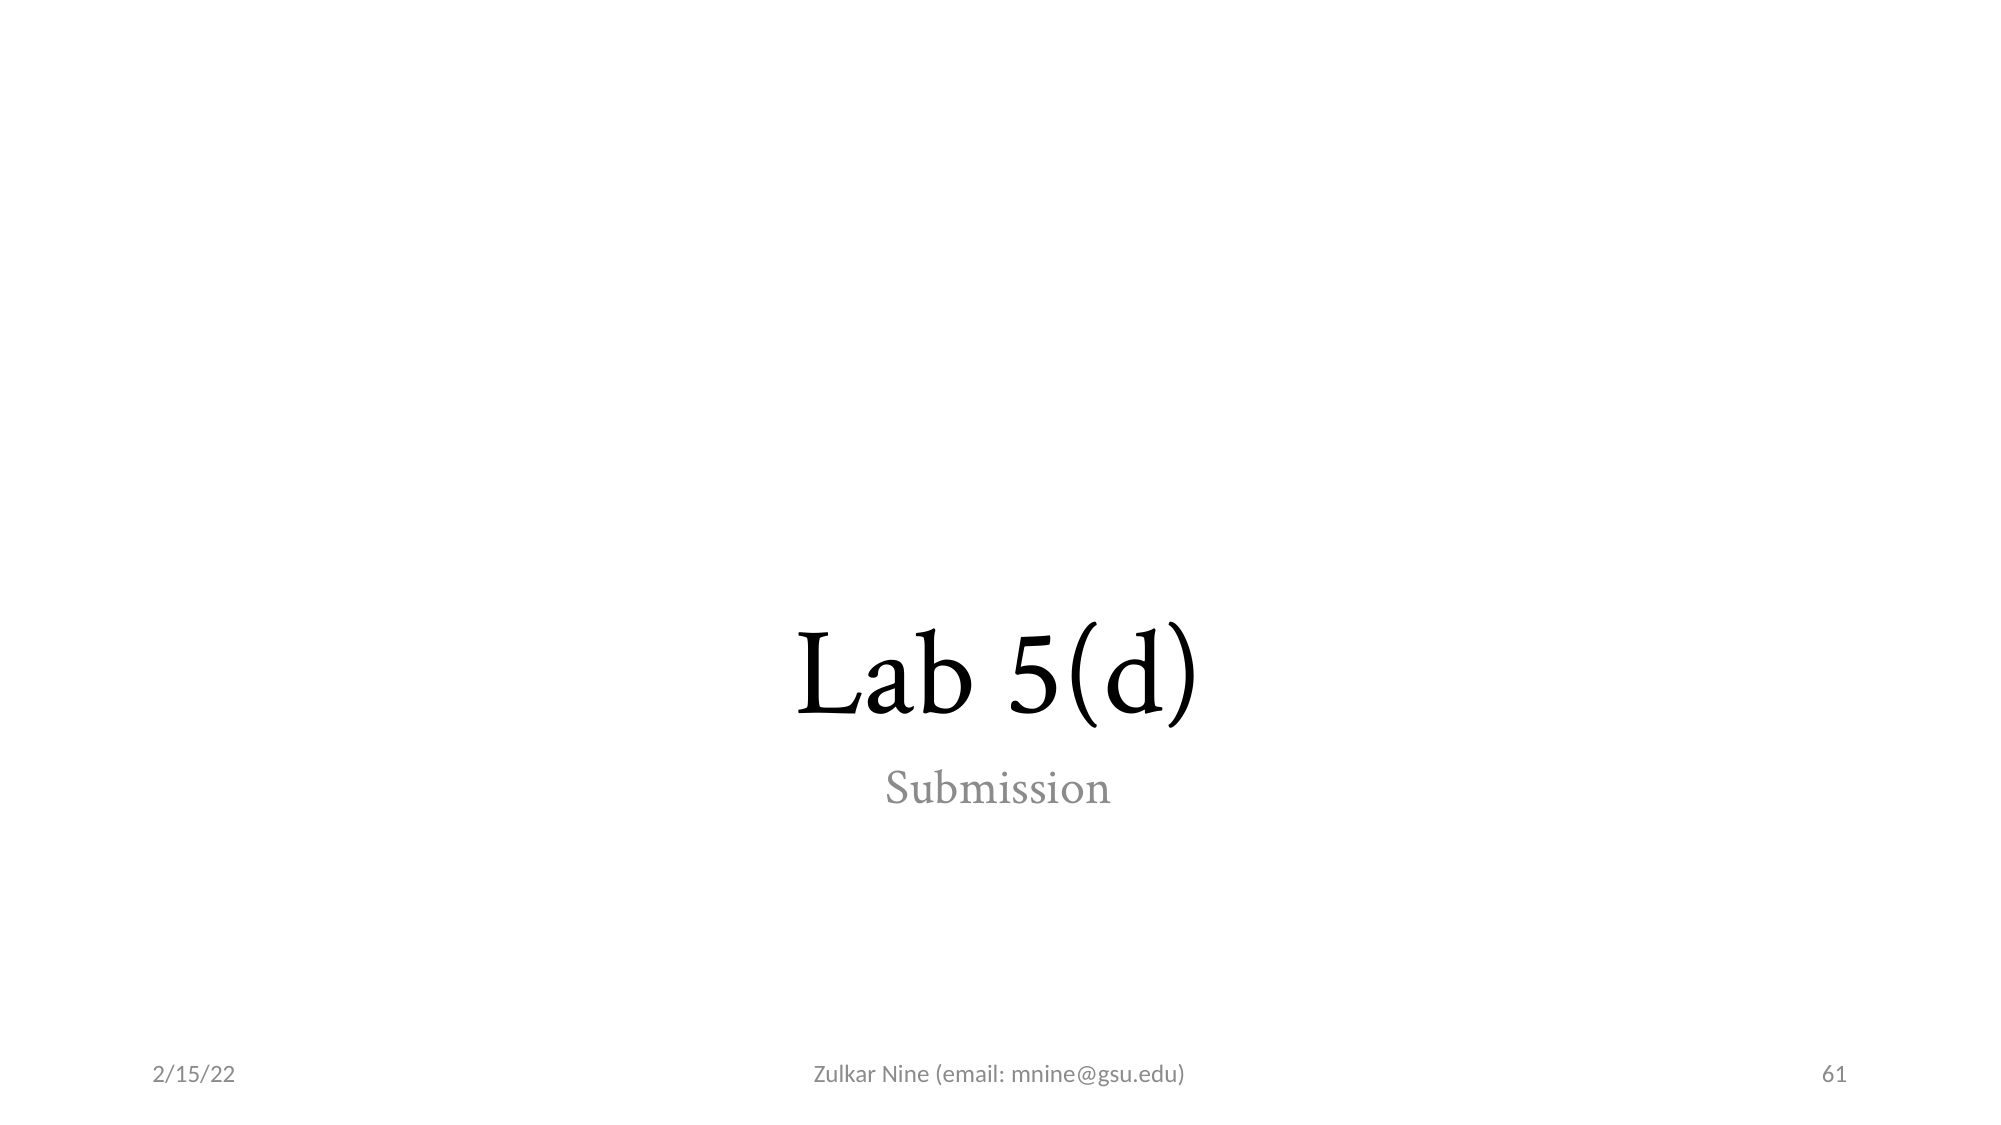

# Lab 5(d)
Submission
2/15/22
Zulkar Nine (email: mnine@gsu.edu)
61